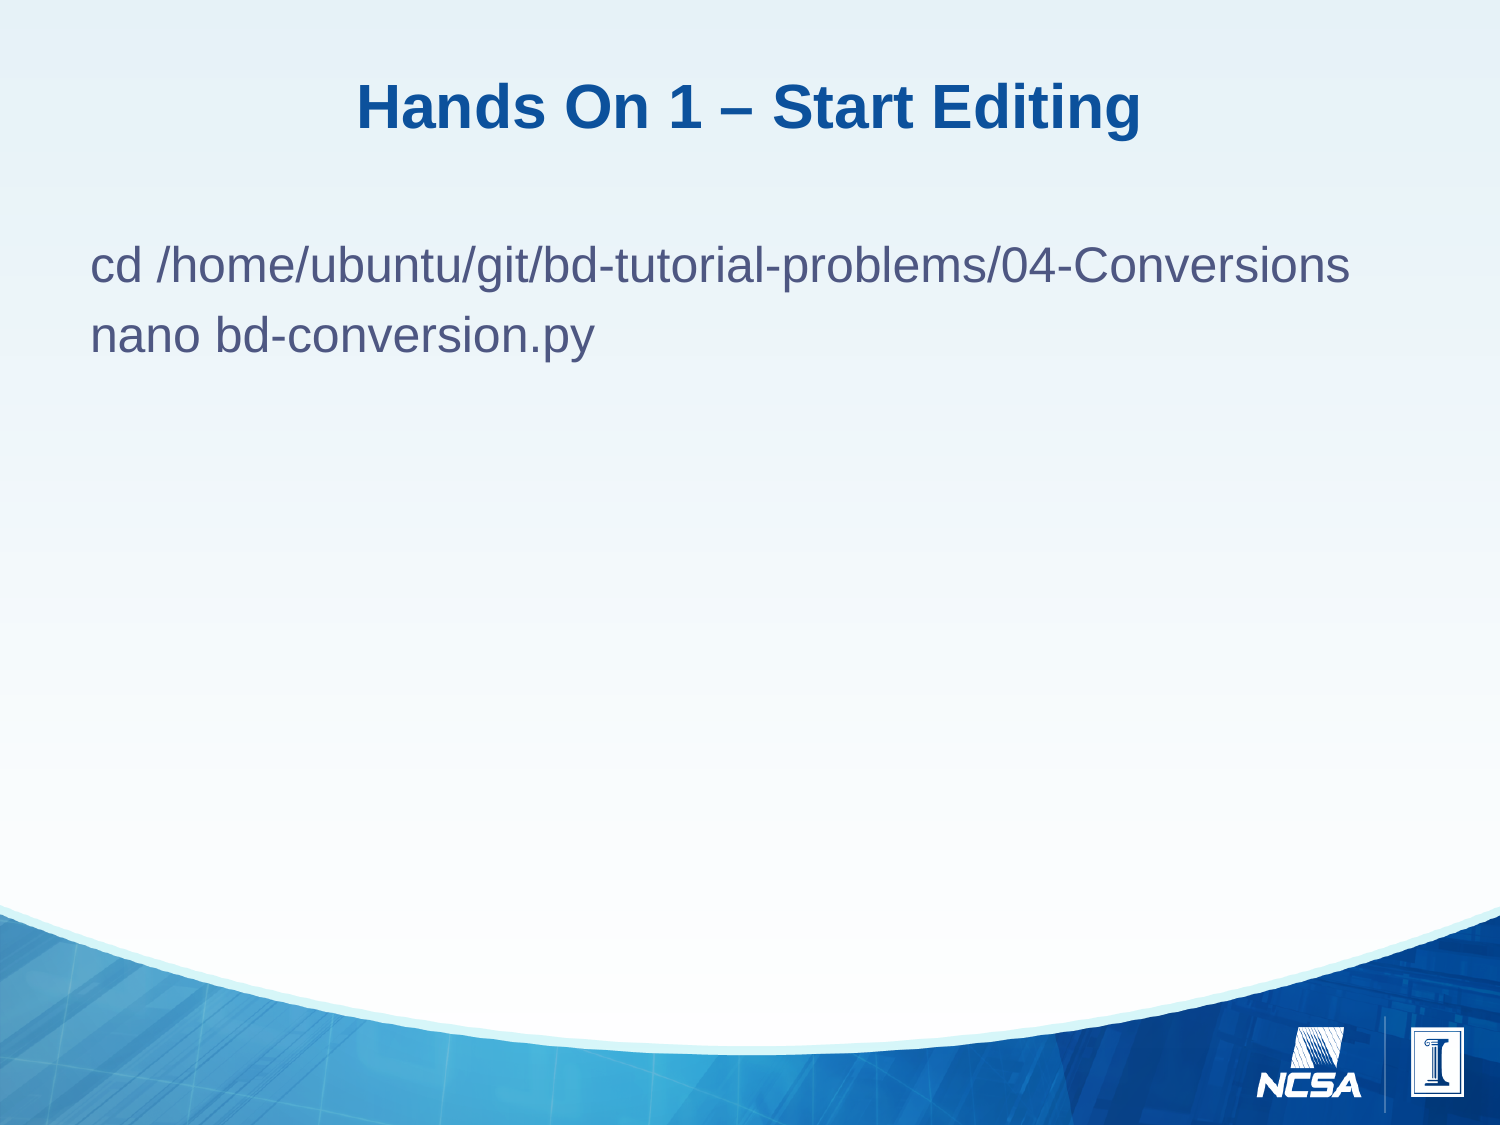

# Hands On 1 – Start Editing
cd /home/ubuntu/git/bd-tutorial-problems/04-Conversions
nano bd-conversion.py